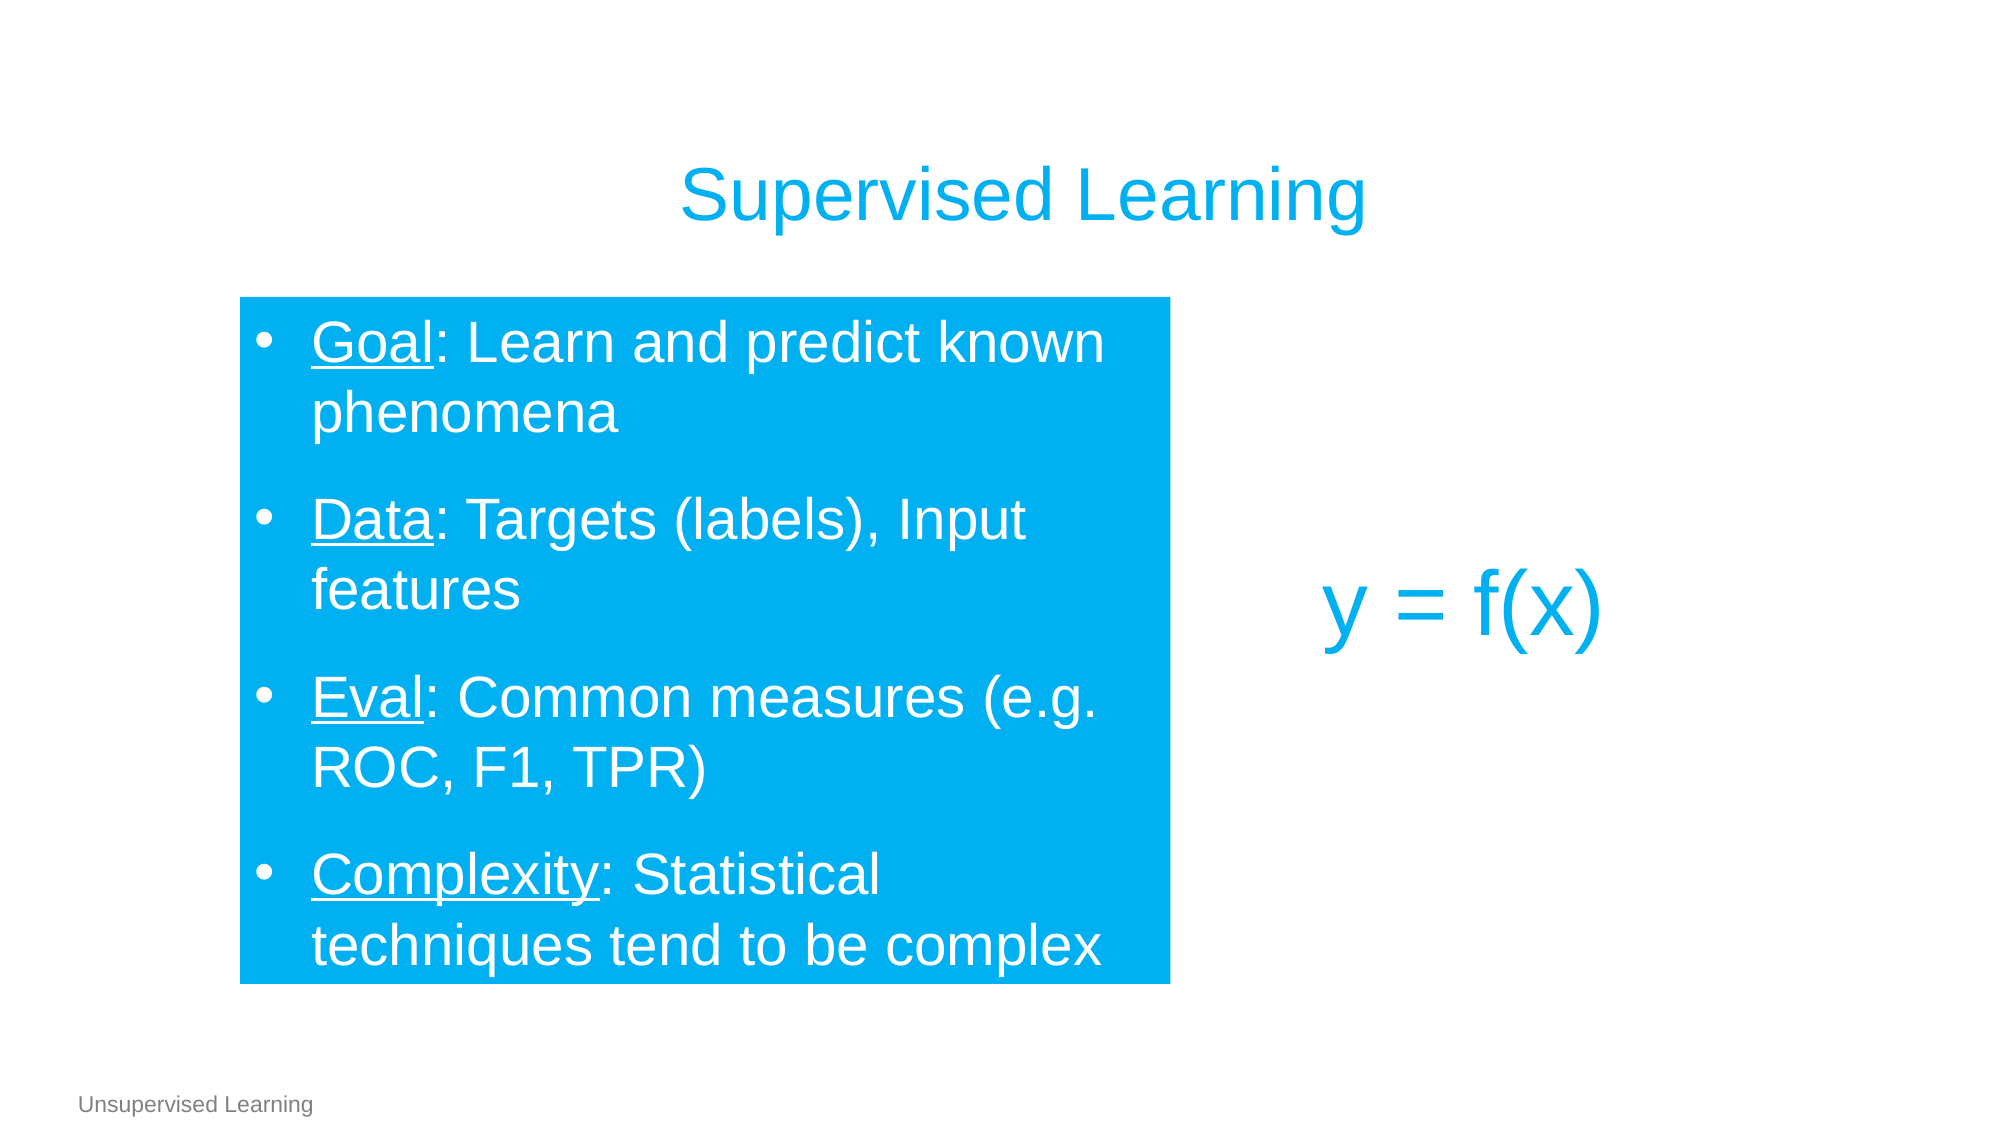

Supervised Learning
Goal: Learn and predict known phenomena
Data: Targets (labels), Input features
Eval: Common measures (e.g. ROC, F1, TPR)
Complexity: Statistical techniques tend to be complex
y = f(x)
Unsupervised Learning